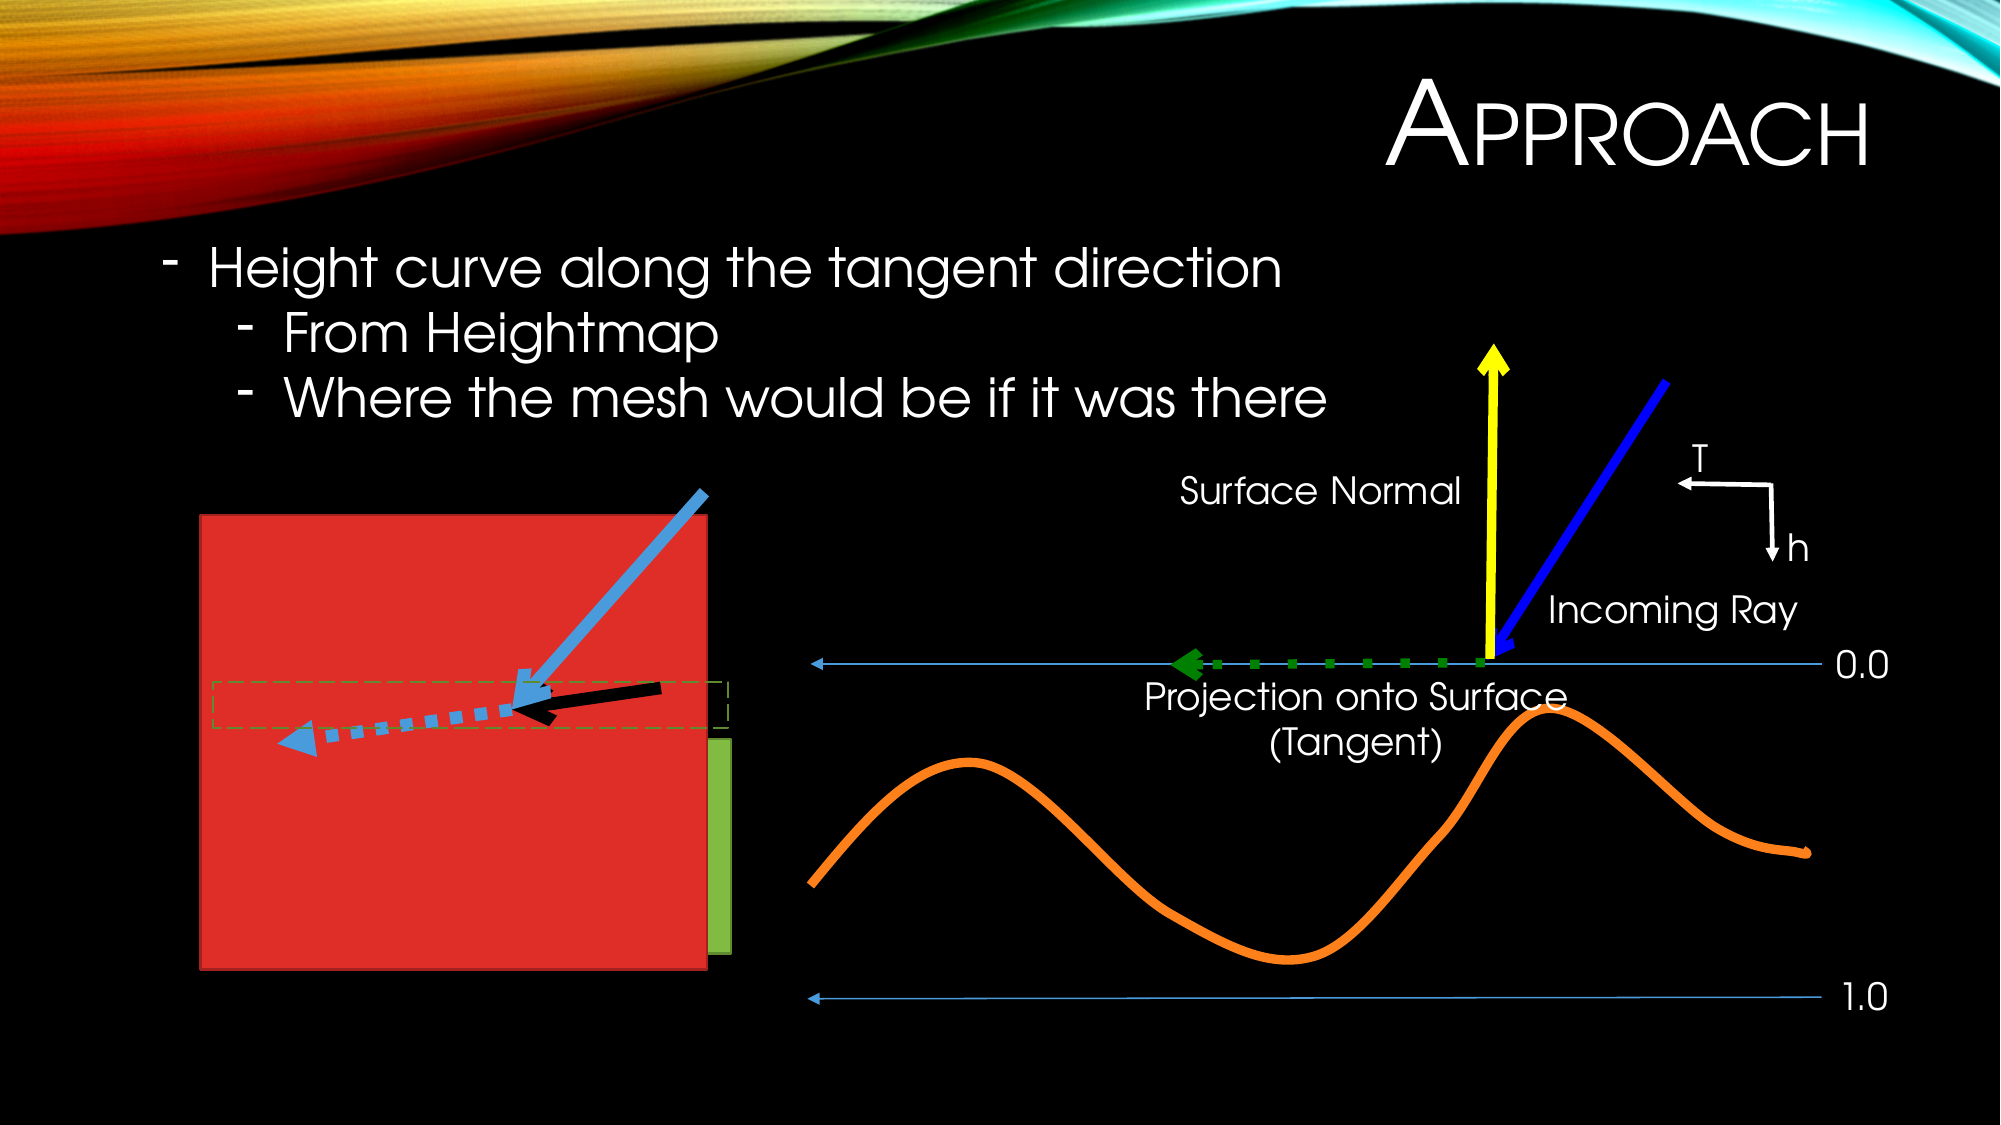

# Approach
Height curve along the tangent direction
From Heightmap
Where the mesh would be if it was there
T
Surface Normal

h
Incoming Ray
0.0
Projection onto Surface (Tangent)

1.0